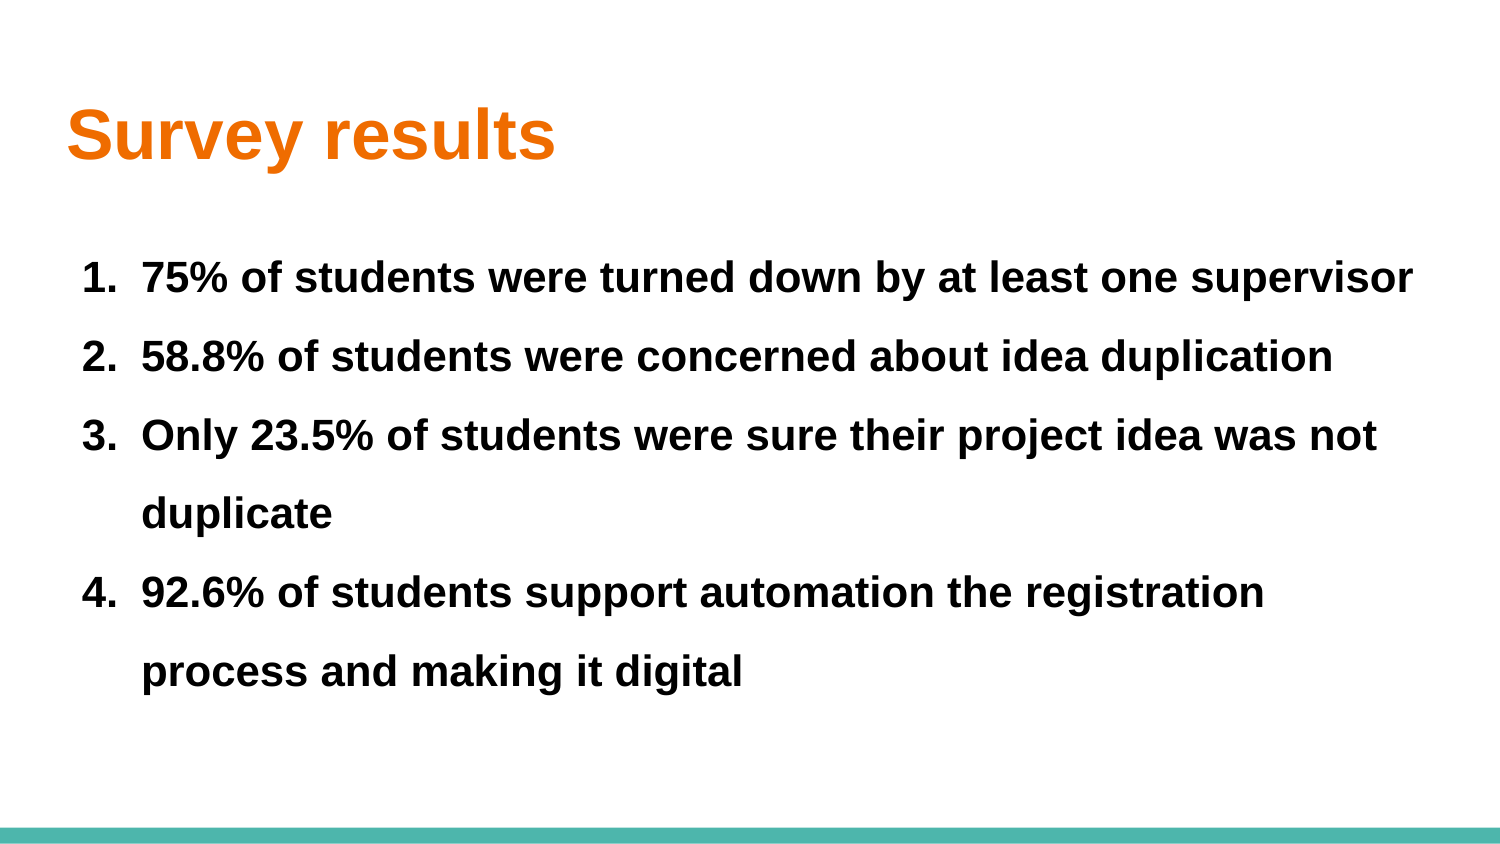

# Survey results
75% of students were turned down by at least one supervisor
58.8% of students were concerned about idea duplication
Only 23.5% of students were sure their project idea was not duplicate
92.6% of students support automation the registration process and making it digital